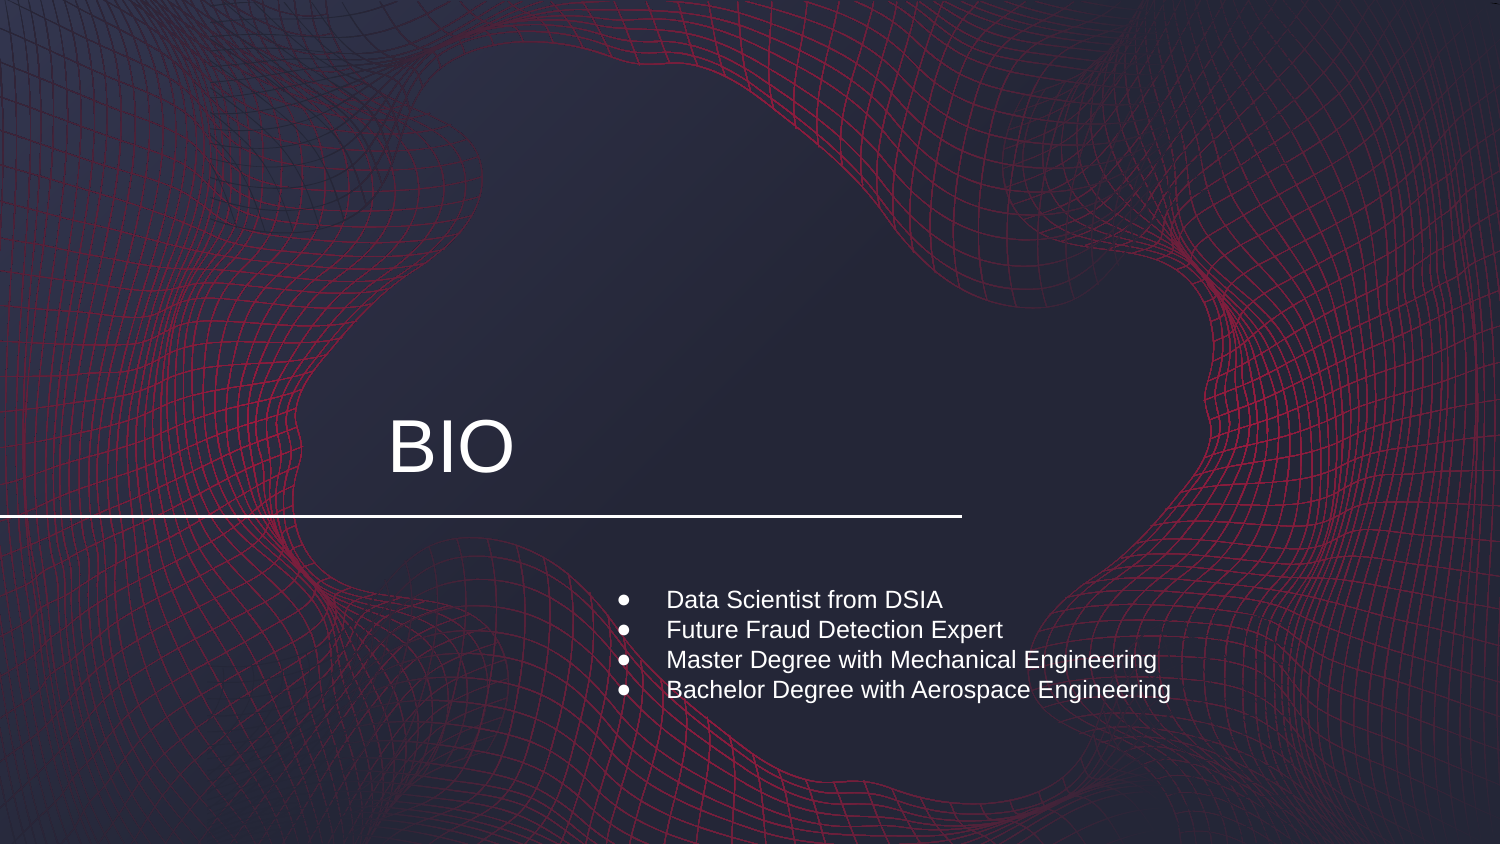

# BIO
Data Scientist from DSIA
Future Fraud Detection Expert
Master Degree with Mechanical Engineering
Bachelor Degree with Aerospace Engineering